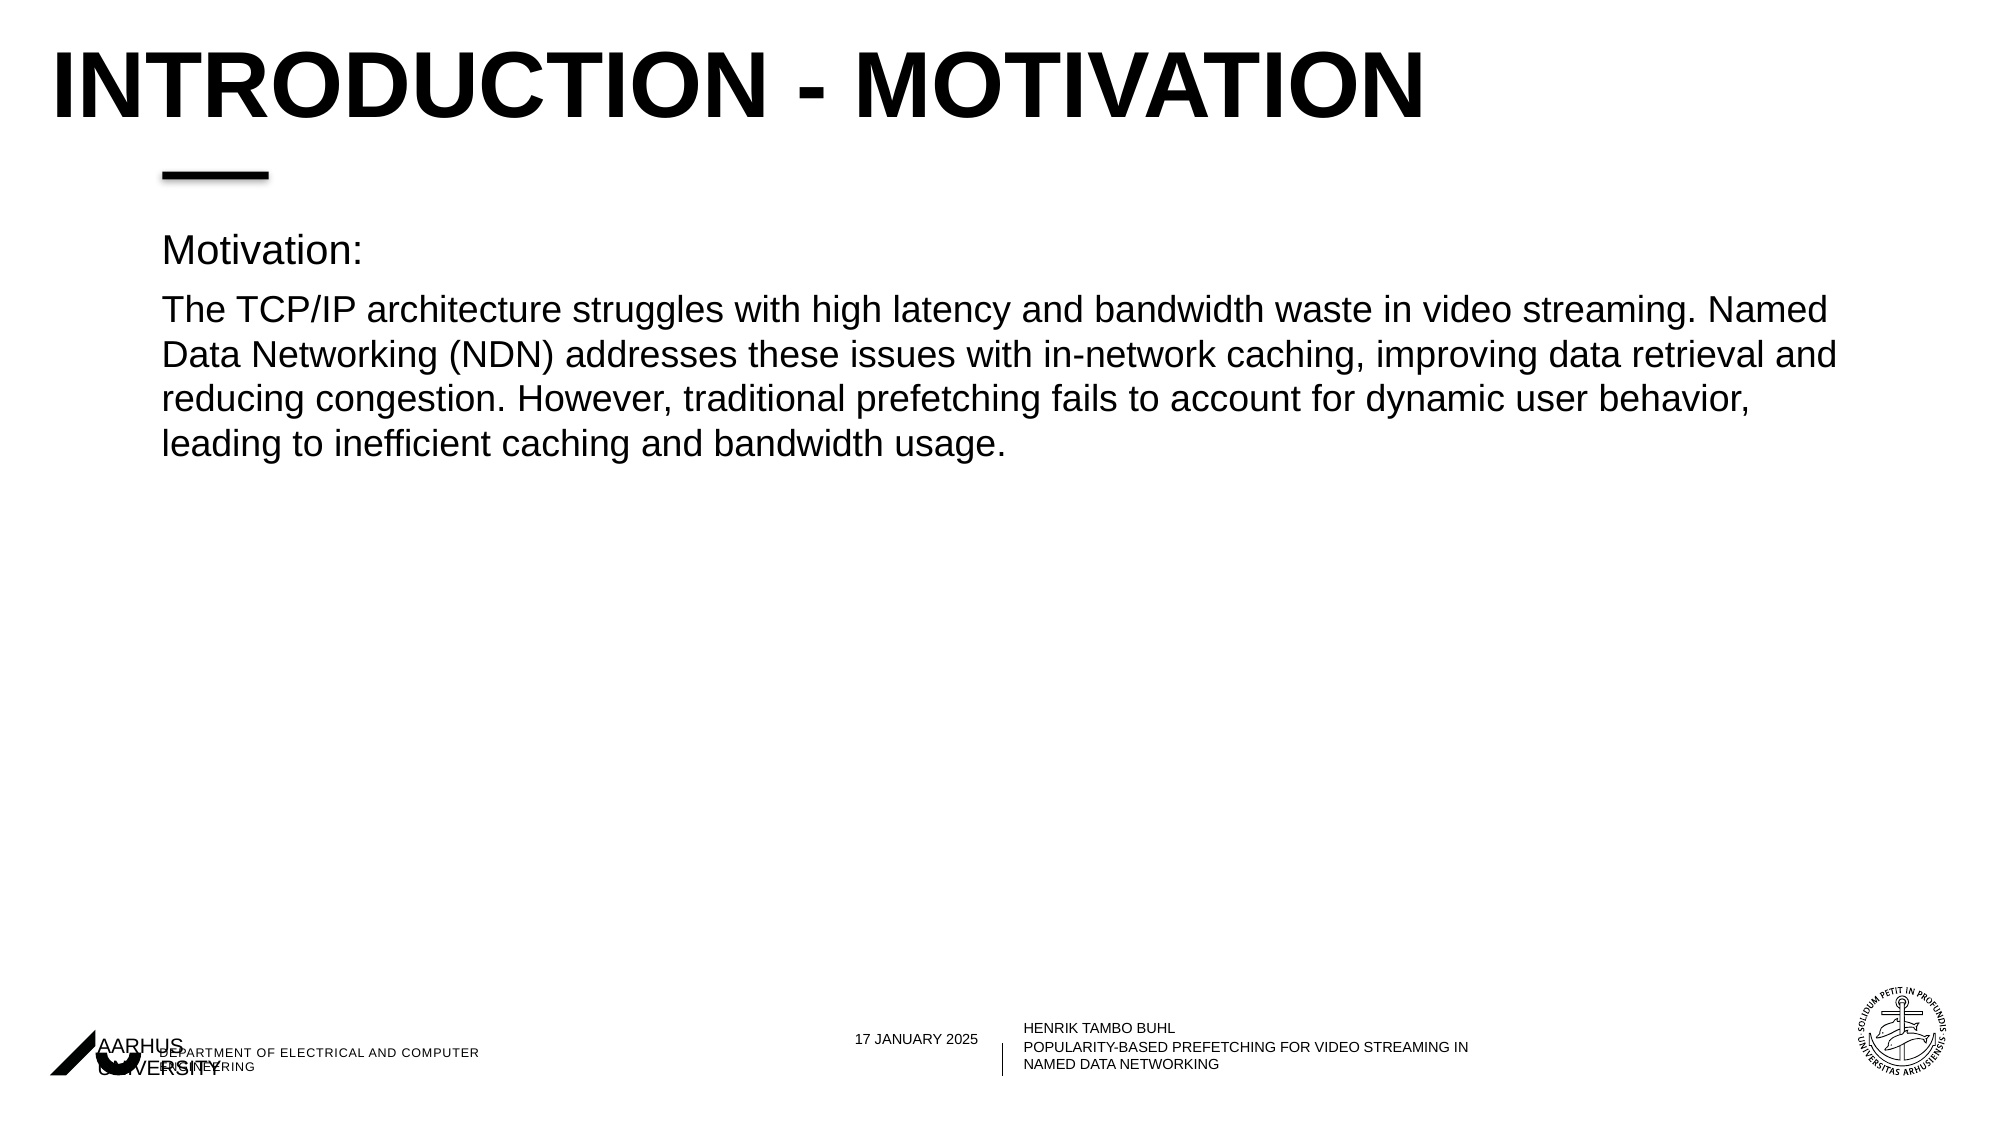

# Introduction - motivation
Motivation:
The TCP/IP architecture struggles with high latency and bandwidth waste in video streaming. Named Data Networking (NDN) addresses these issues with in-network caching, improving data retrieval and reducing congestion. However, traditional prefetching fails to account for dynamic user behavior, leading to inefficient caching and bandwidth usage.